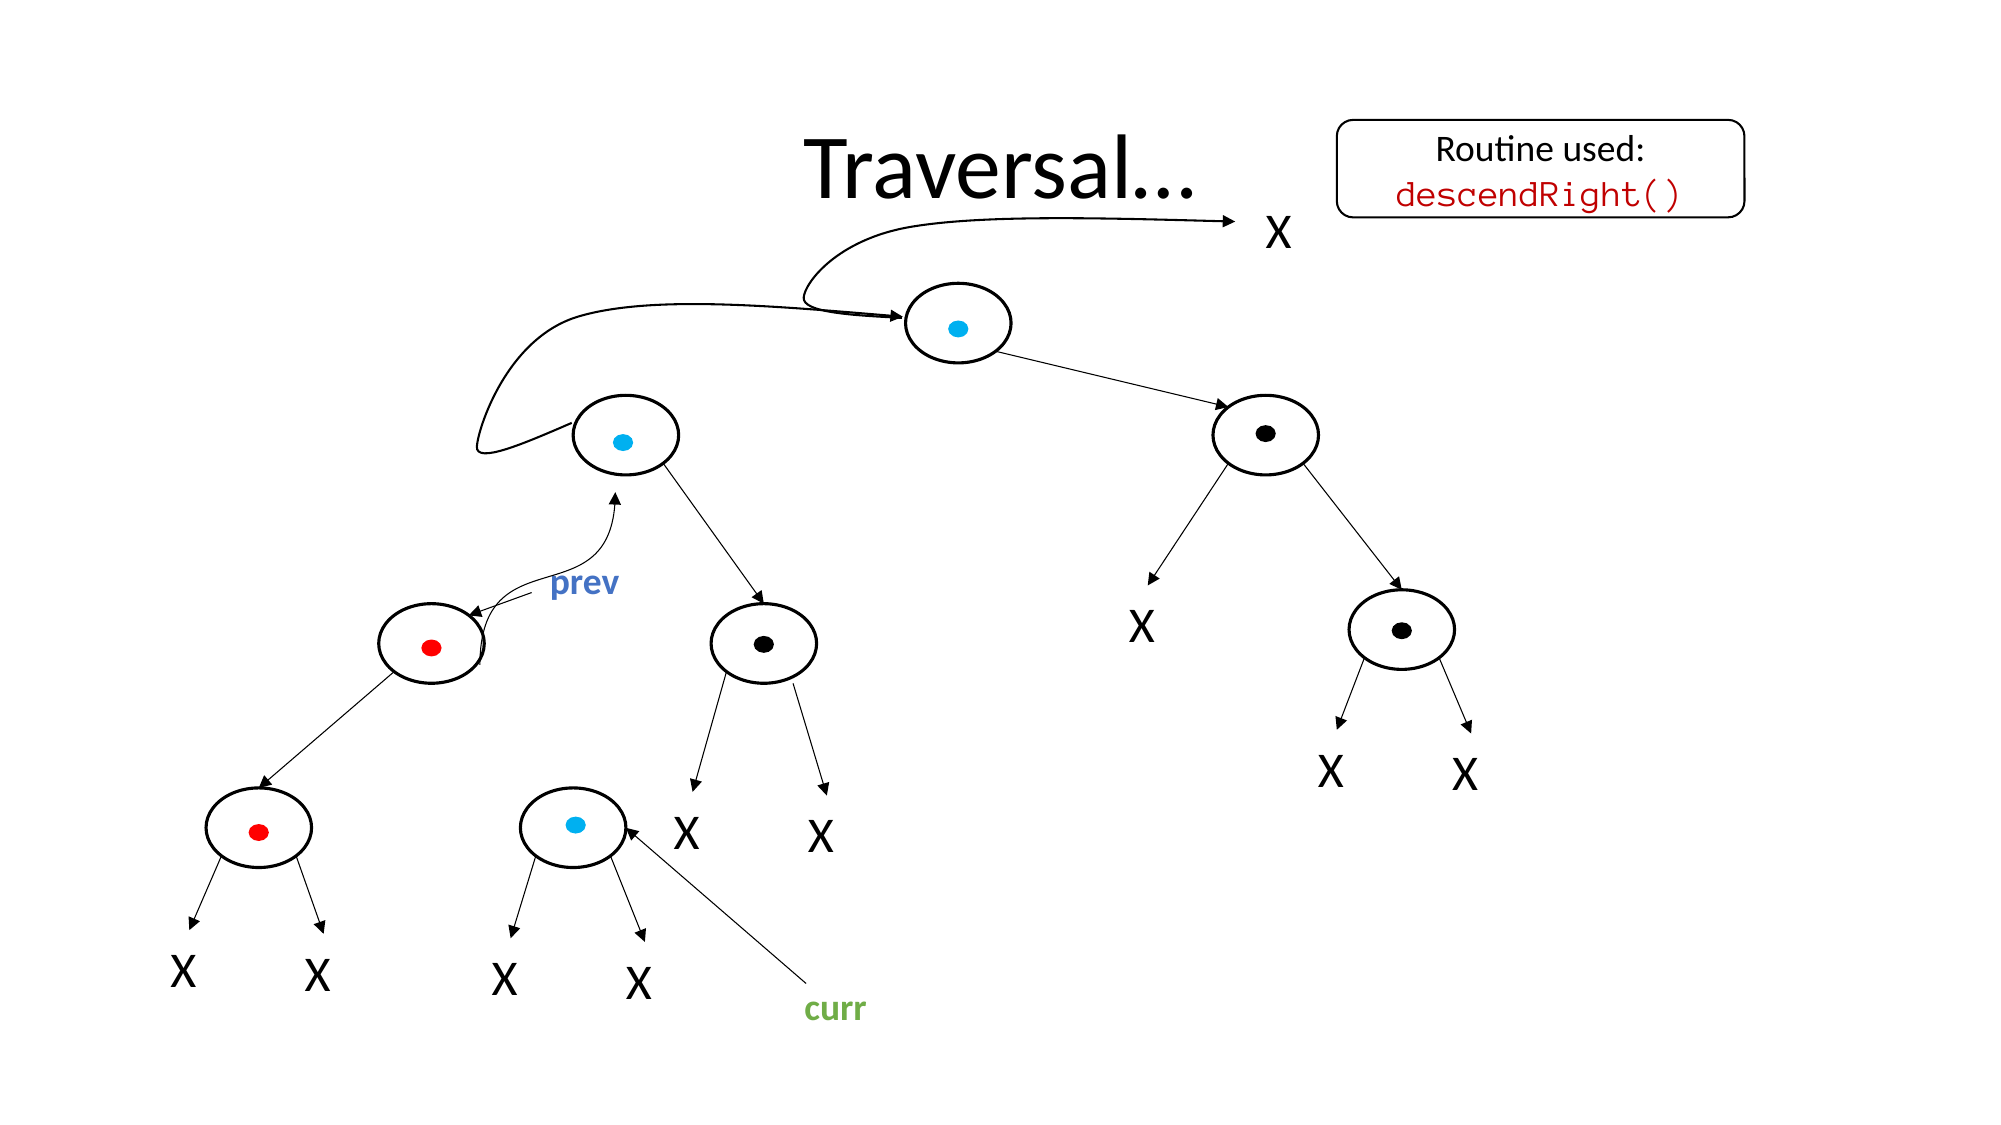

# Traversal…
Routine used:
descendRight()
X

prev
X

X
X

X
X

X
X
X
X
curr